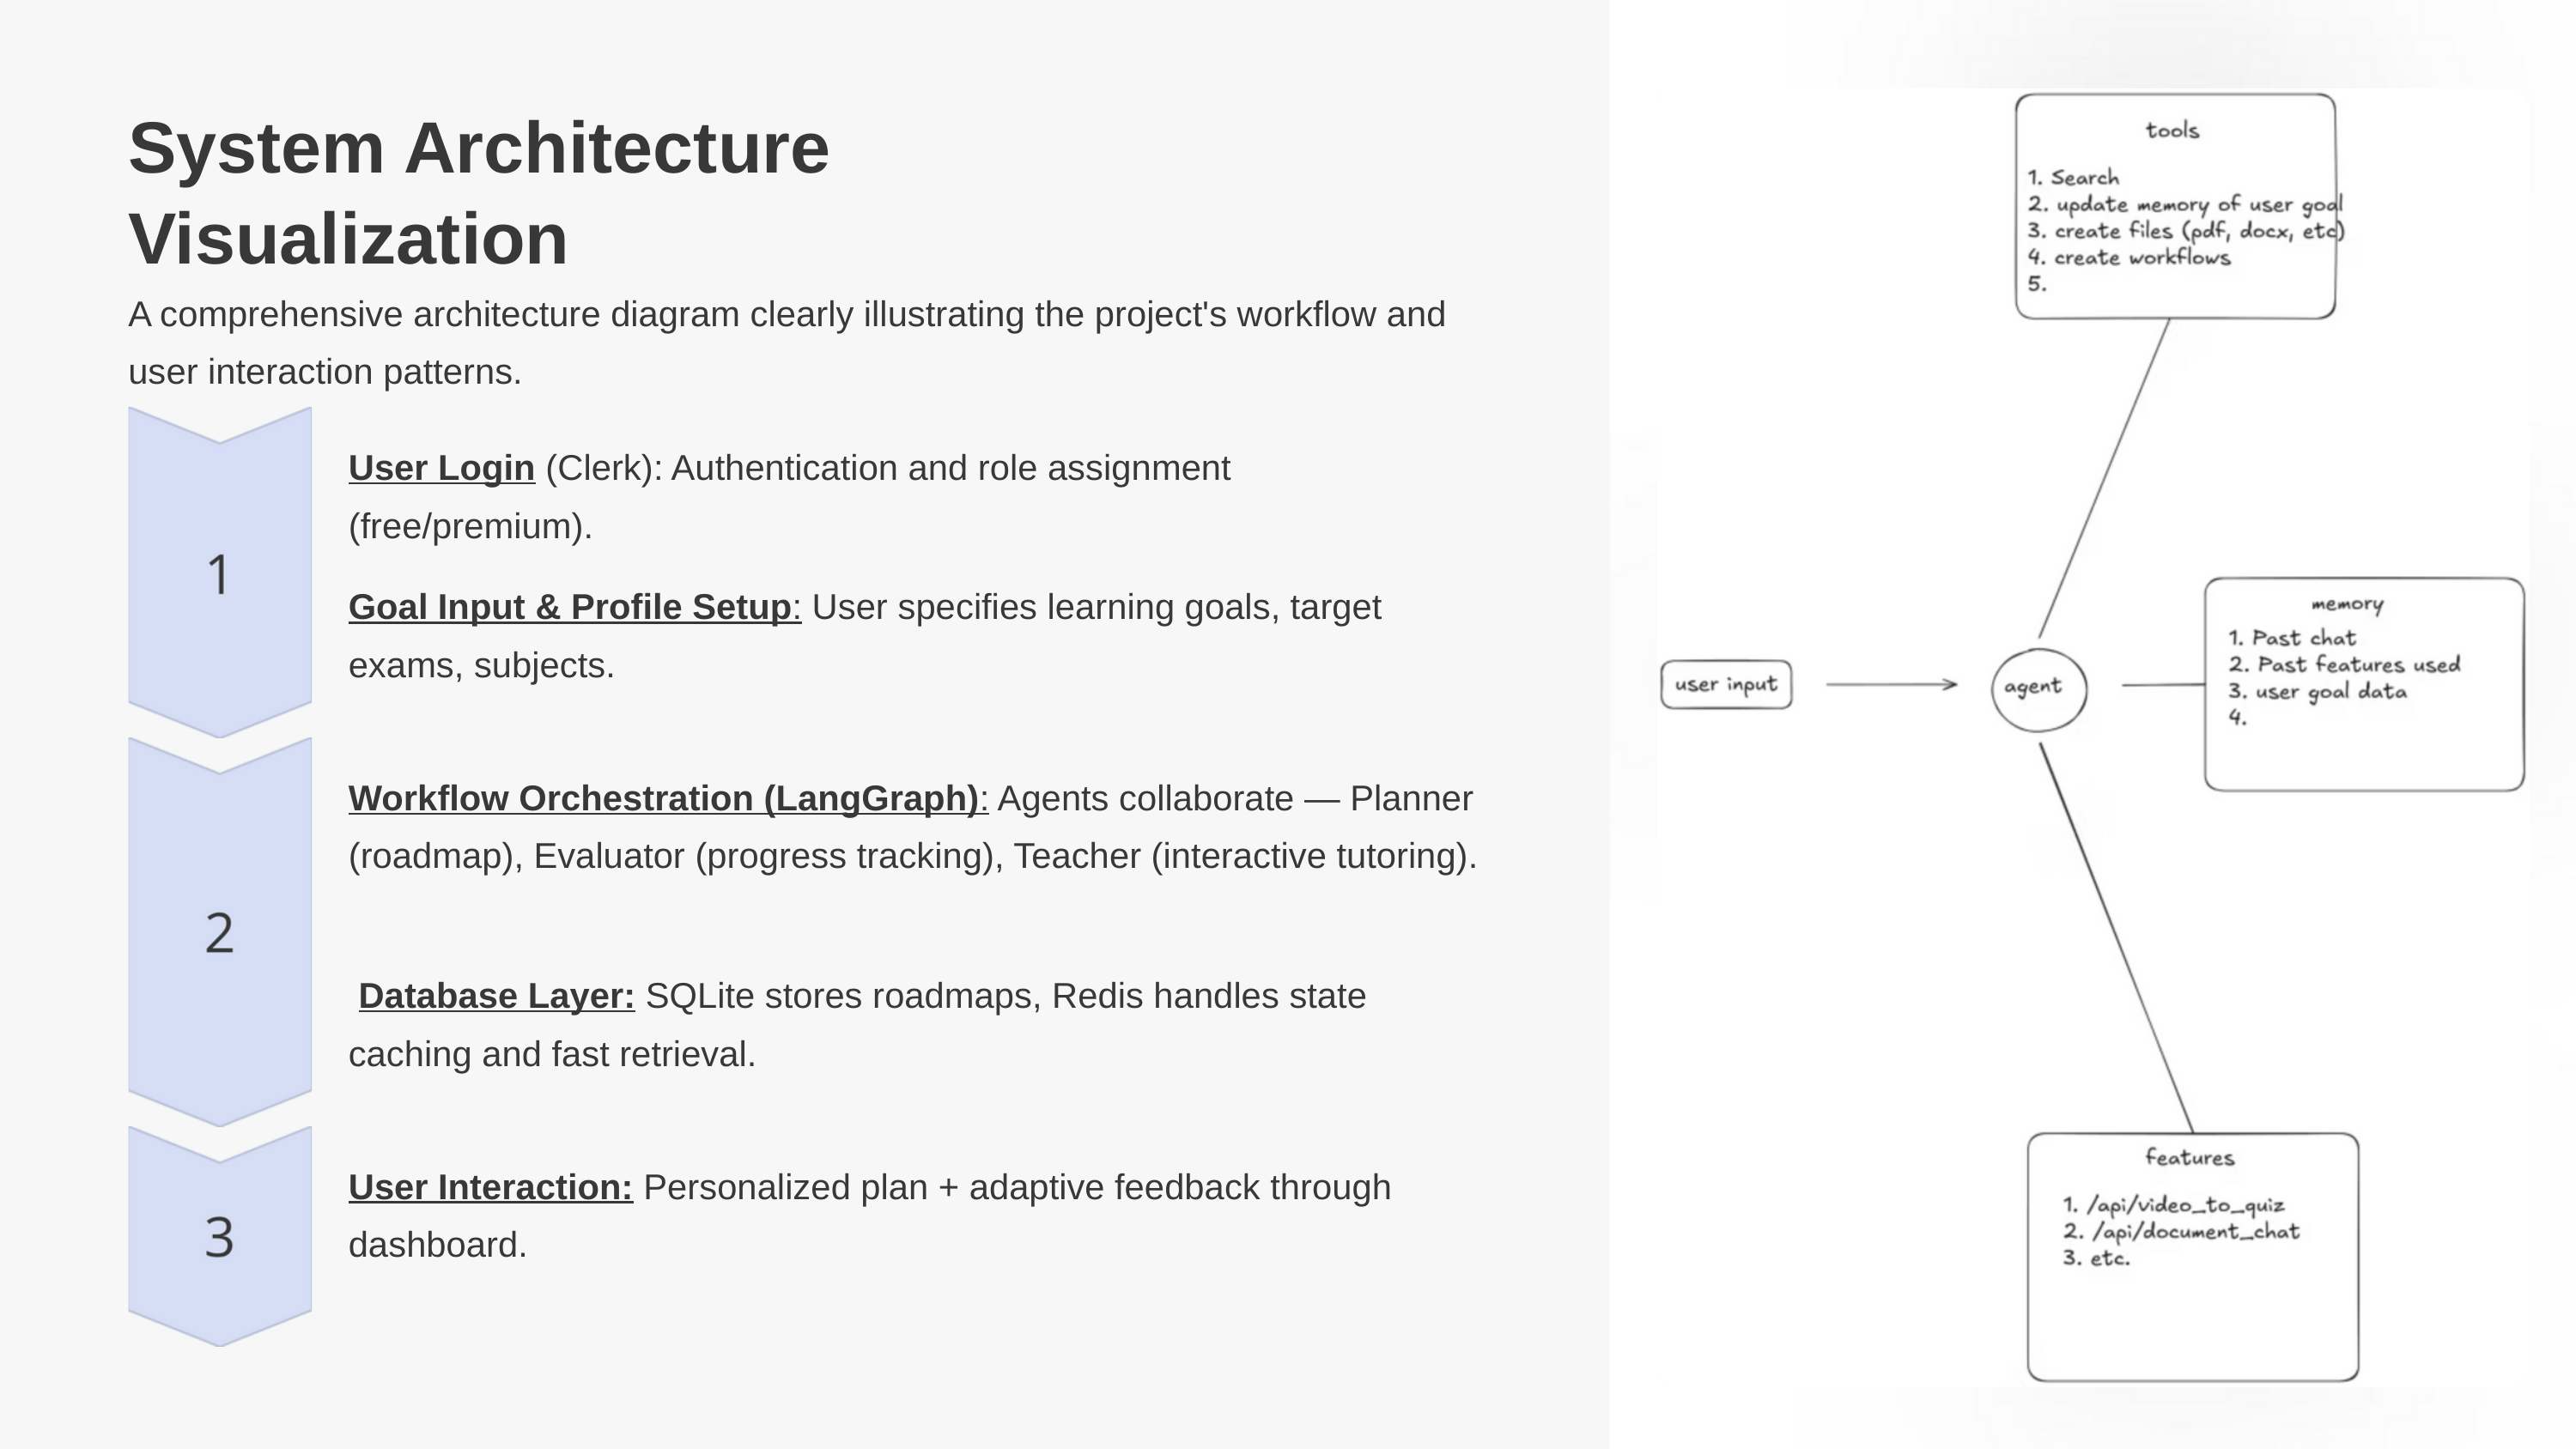

System Architecture Visualization
A comprehensive architecture diagram clearly illustrating the project's workflow and user interaction patterns.

User Login (Clerk): Authentication and role assignment (free/premium).
Goal Input & Profile Setup: User specifies learning goals, target exams, subjects.

Workflow Orchestration (LangGraph): Agents collaborate — Planner (roadmap), Evaluator (progress tracking), Teacher (interactive tutoring).
 Database Layer: SQLite stores roadmaps, Redis handles state caching and fast retrieval.

User Interaction: Personalized plan + adaptive feedback through dashboard.